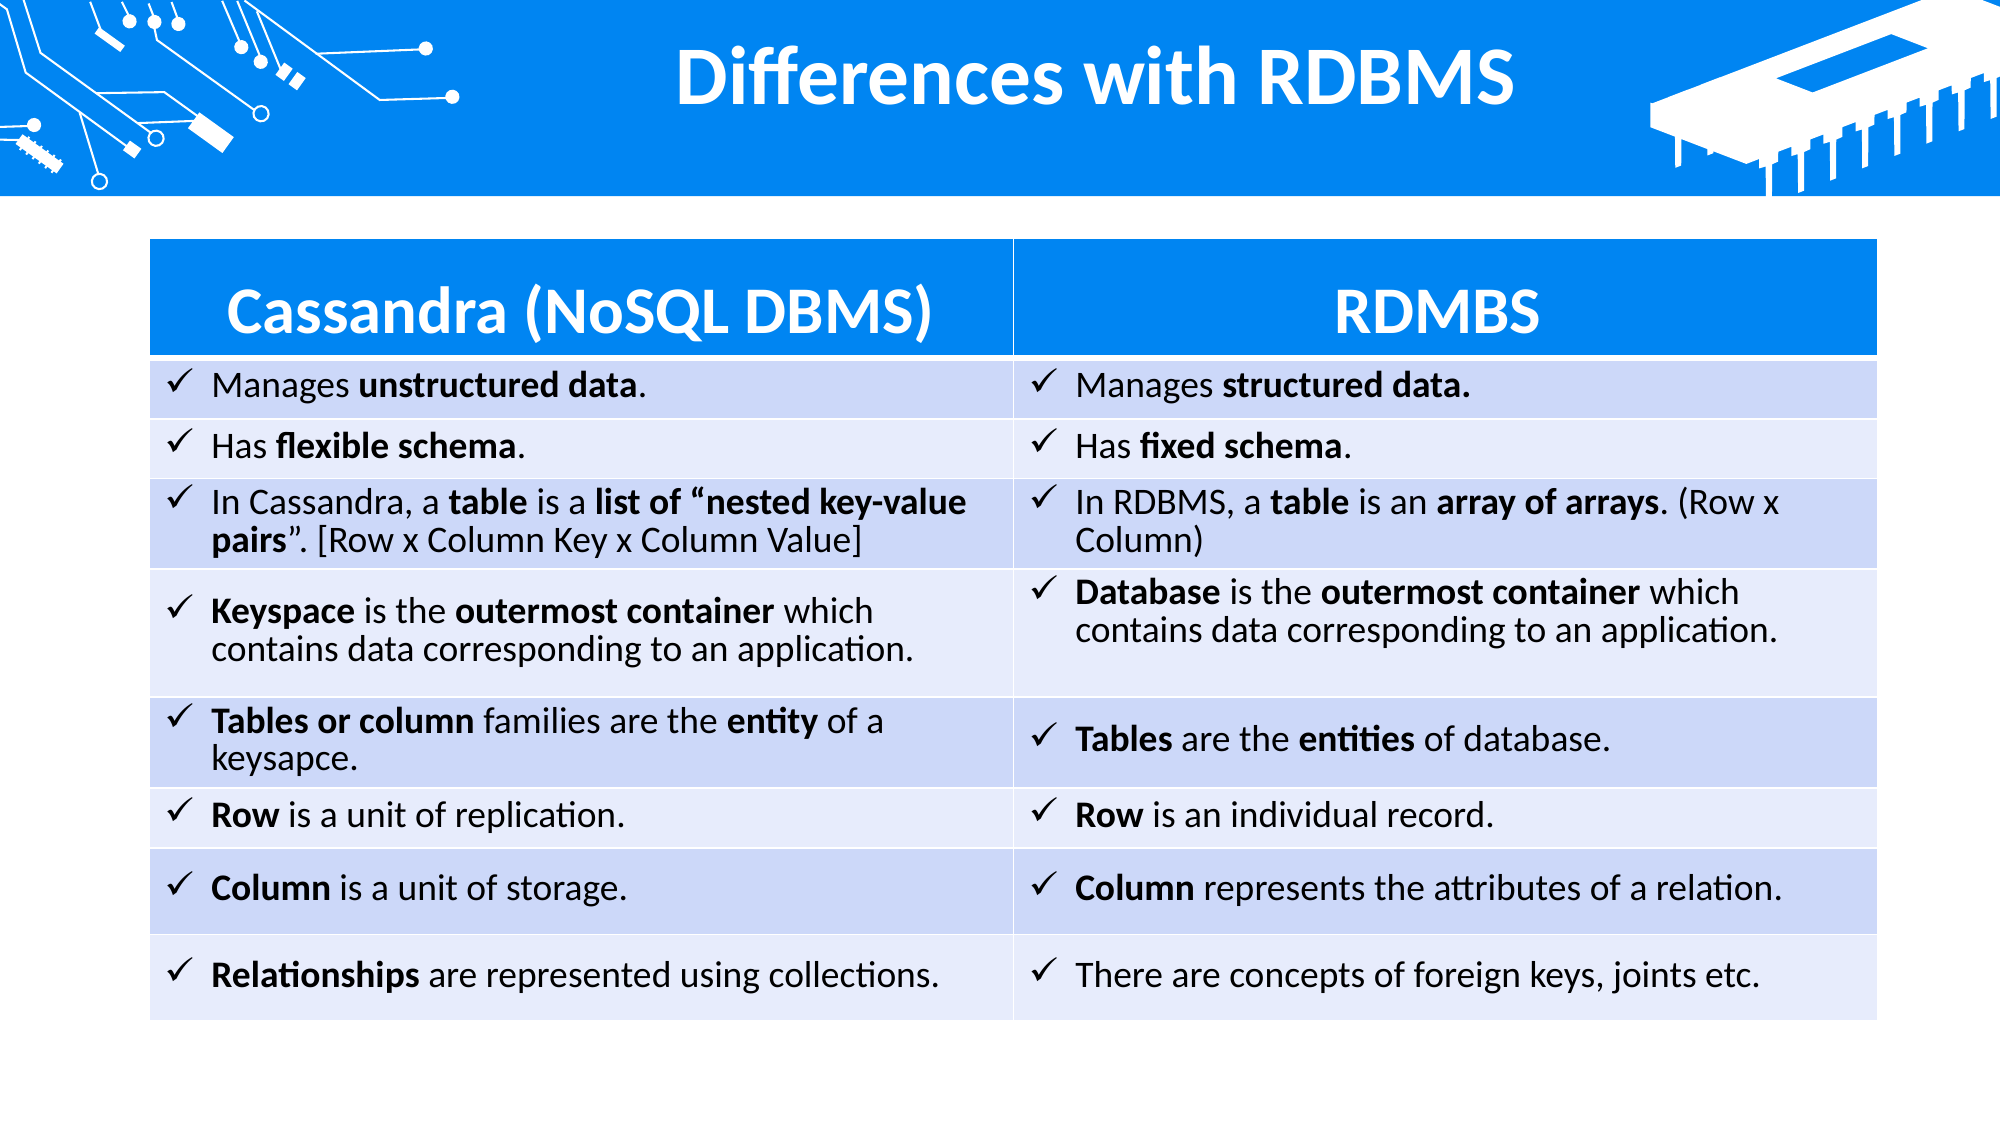

Differences with RDBMS

| Cassandra (NoSQL DBMS) | RDMBS |
| --- | --- |
| Manages unstructured data. | Manages structured data. |
| Has flexible schema. | Has fixed schema. |
| In Cassandra, a table is a list of “nested key-value pairs”. [Row x Column Key x Column Value] | In RDBMS, a table is an array of arrays. (Row x Column) |
| Keyspace is the outermost container which contains data corresponding to an application. | Database is the outermost container which contains data corresponding to an application. |
| Tables or column families are the entity of a keysapce. | Tables are the entities of database. |
| Row is a unit of replication. | Row is an individual record. |
| Column is a unit of storage. | Column represents the attributes of a relation. |
| Relationships are represented using collections. | There are concepts of foreign keys, joints etc. |